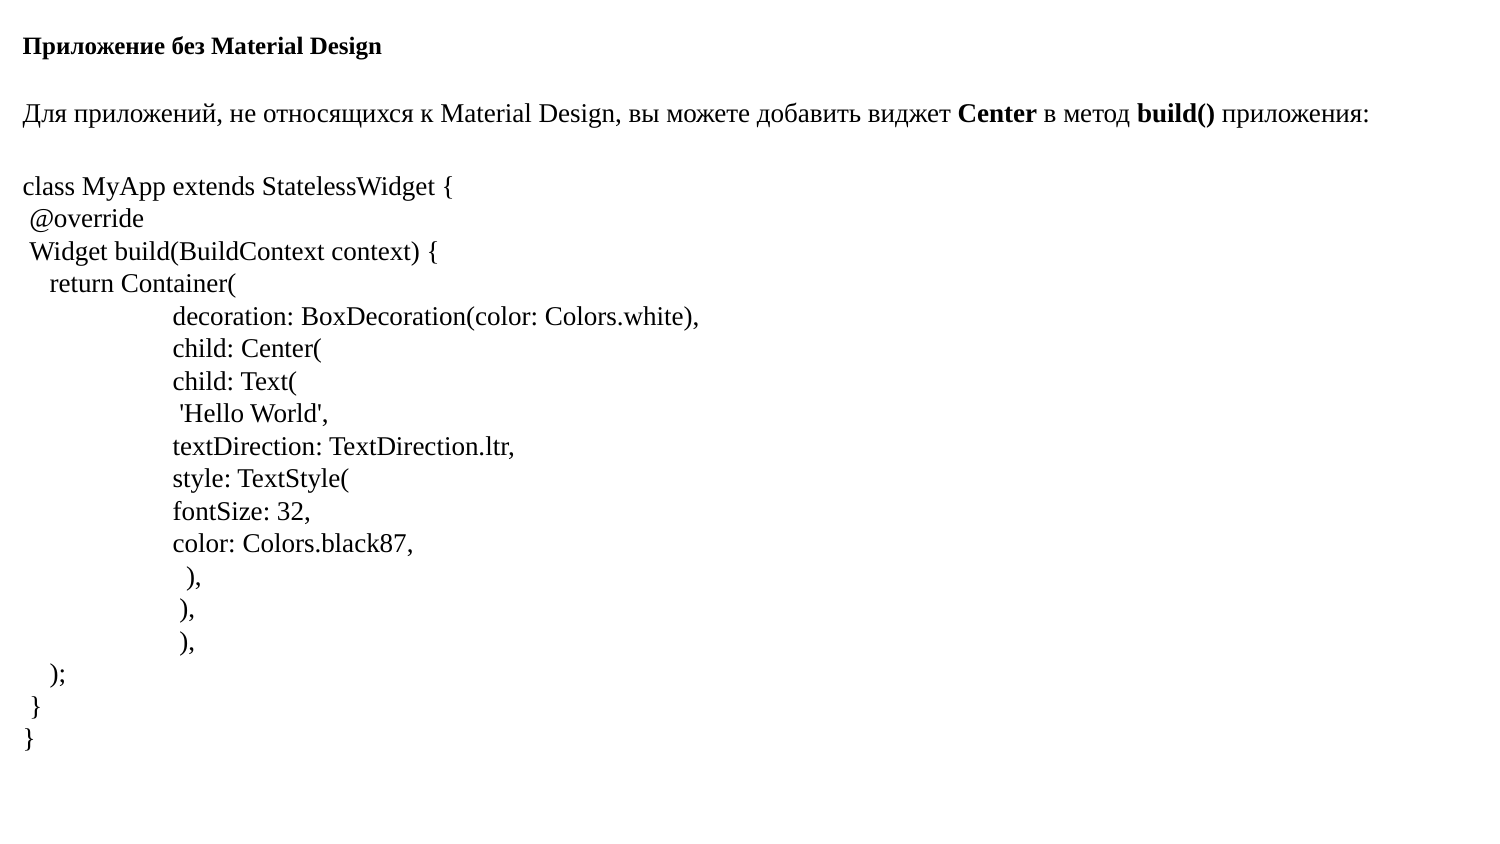

Приложение без Material Design
Для приложений, не относящихся к Material Design, вы можете добавить виджет Center в метод build() приложения:
class MyApp extends StatelessWidget {
 @override
 Widget build(BuildContext context) {
    return Container(
  	decoration: BoxDecoration(color: Colors.white),
  	child: Center(
    	child: Text(
     	 'Hello World',
      	textDirection: TextDirection.ltr,
      	style: TextStyle(
        	fontSize: 32,
        	color: Colors.black87,
    	  ),
   	 ),
 	 ),
    );
 }
}